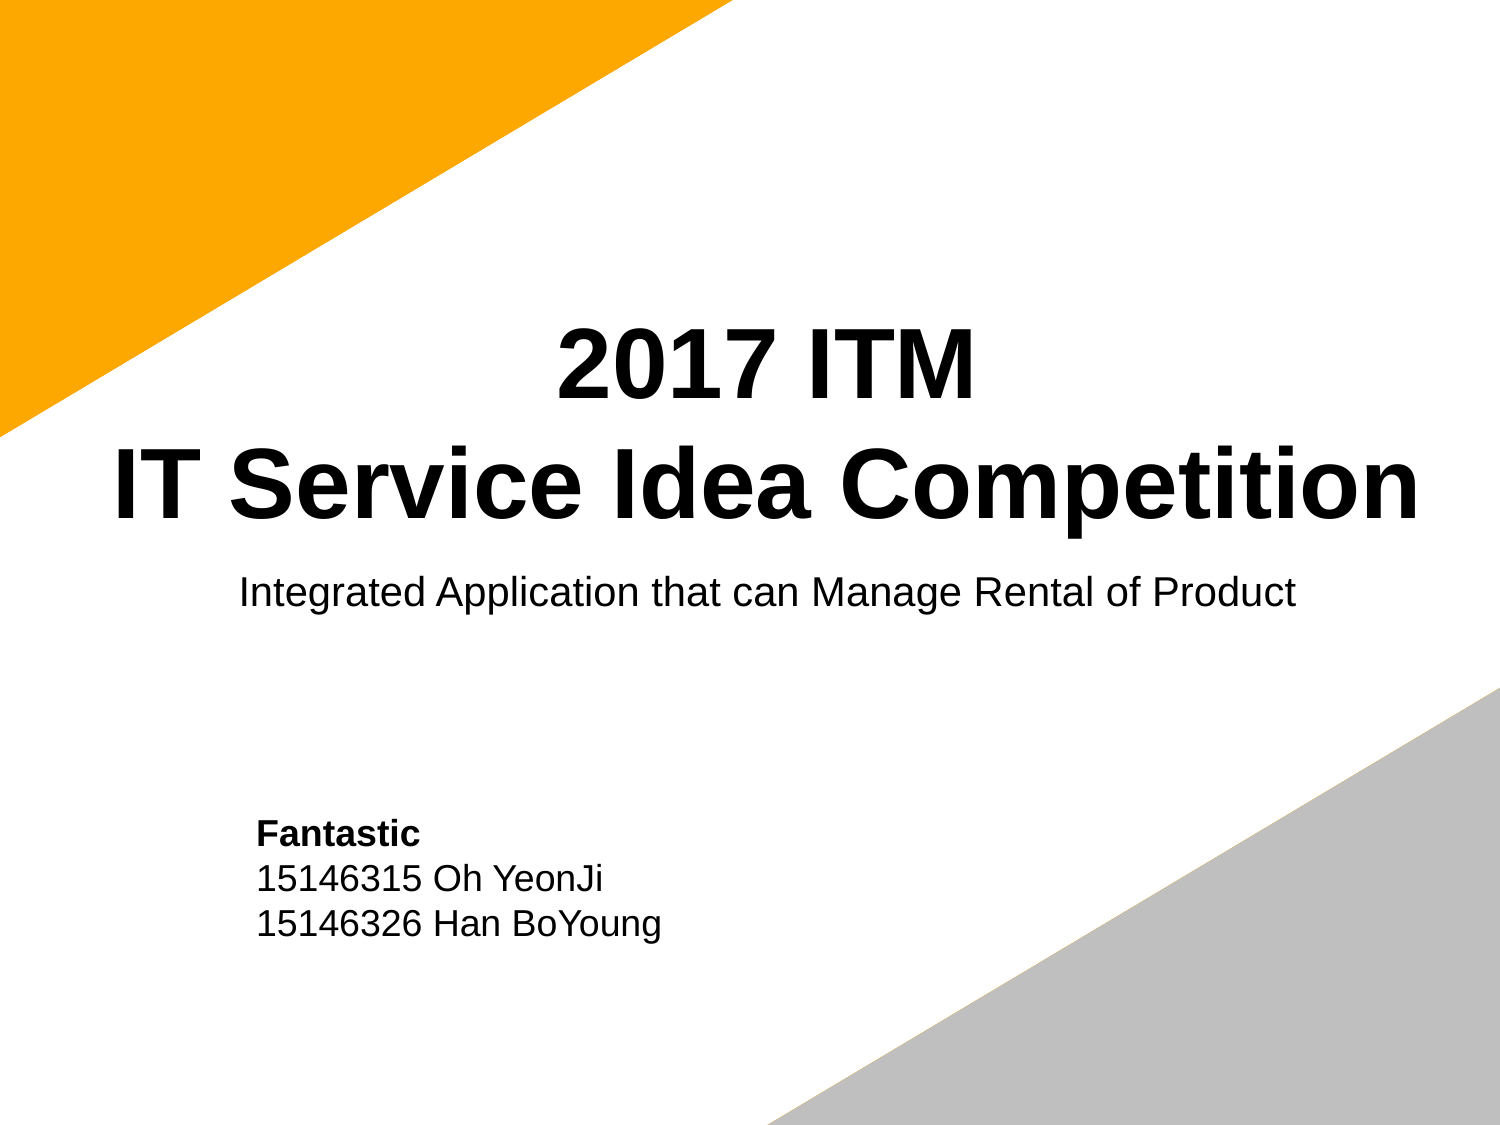

2017 ITM
IT Service Idea Competition

Integrated Application that can Manage Rental of Product
Fantastic
15146315 Oh YeonJi
15146326 Han BoYoung